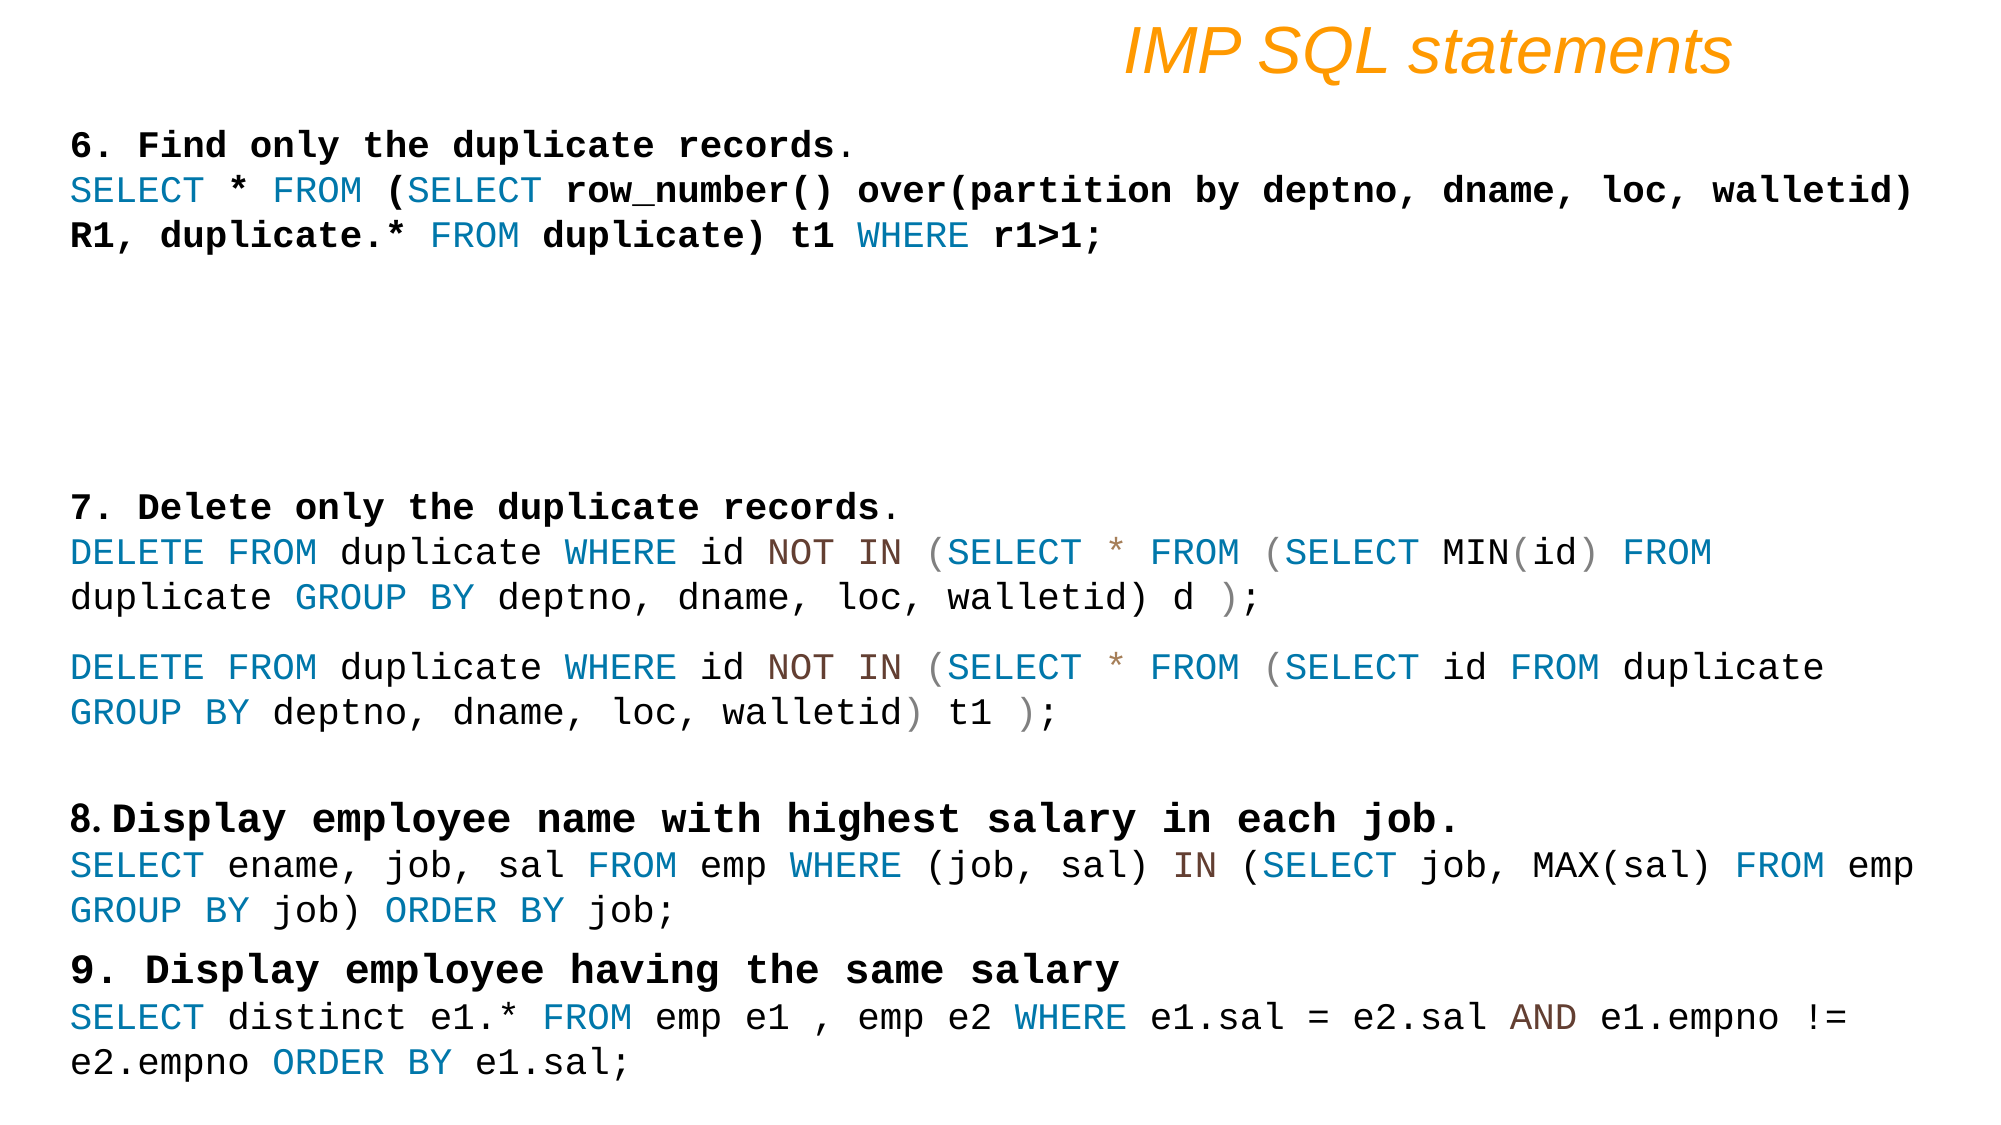

IMP SQL statements
6. Find only the duplicate records.
SELECT * FROM (SELECT row_number() over(partition by deptno, dname, loc, walletid) R1, duplicate.* FROM duplicate) t1 WHERE r1>1;
7. Delete only the duplicate records.
DELETE FROM duplicate WHERE id NOT IN (SELECT * FROM (SELECT MIN(id) FROM duplicate GROUP BY deptno, dname, loc, walletid) d );

DELETE FROM duplicate WHERE id NOT IN (SELECT * FROM (SELECT id FROM duplicate GROUP BY deptno, dname, loc, walletid) t1 );
8. Display employee name with highest salary in each job.
SELECT ename, job, sal FROM emp WHERE (job, sal) IN (SELECT job, MAX(sal) FROM emp GROUP BY job) ORDER BY job;
9. Display employee having the same salary
SELECT distinct e1.* FROM emp e1 , emp e2 WHERE e1.sal = e2.sal AND e1.empno != e2.empno ORDER BY e1.sal;